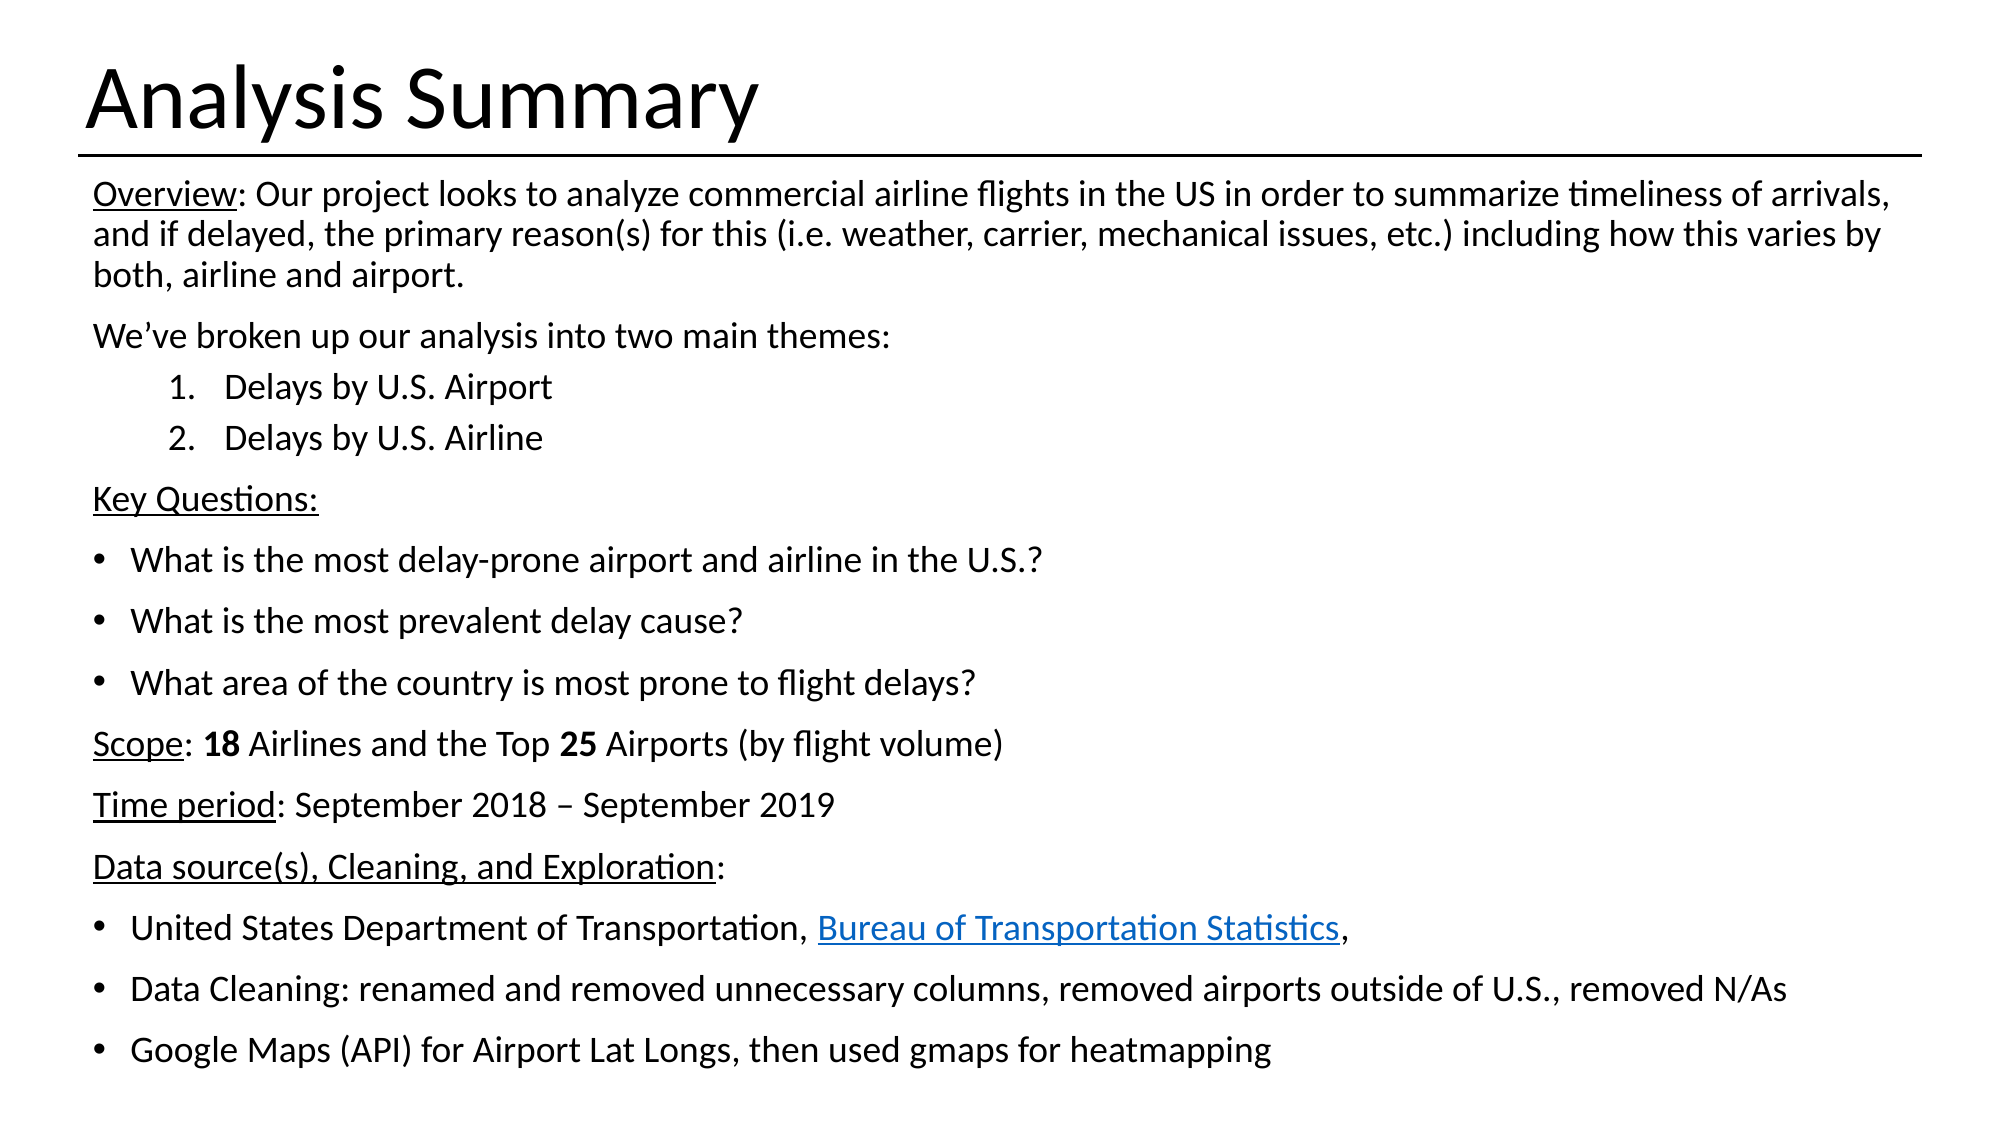

# Analysis Summary
Overview: Our project looks to analyze commercial airline flights in the US in order to summarize timeliness of arrivals, and if delayed, the primary reason(s) for this (i.e. weather, carrier, mechanical issues, etc.) including how this varies by both, airline and airport.
We’ve broken up our analysis into two main themes:
Delays by U.S. Airport
Delays by U.S. Airline
Key Questions:
What is the most delay-prone airport and airline in the U.S.?
What is the most prevalent delay cause?
What area of the country is most prone to flight delays?
Scope: 18 Airlines and the Top 25 Airports (by flight volume)
Time period: September 2018 – September 2019
Data source(s), Cleaning, and Exploration:
United States Department of Transportation, Bureau of Transportation Statistics,
Data Cleaning: renamed and removed unnecessary columns, removed airports outside of U.S., removed N/As
Google Maps (API) for Airport Lat Longs, then used gmaps for heatmapping